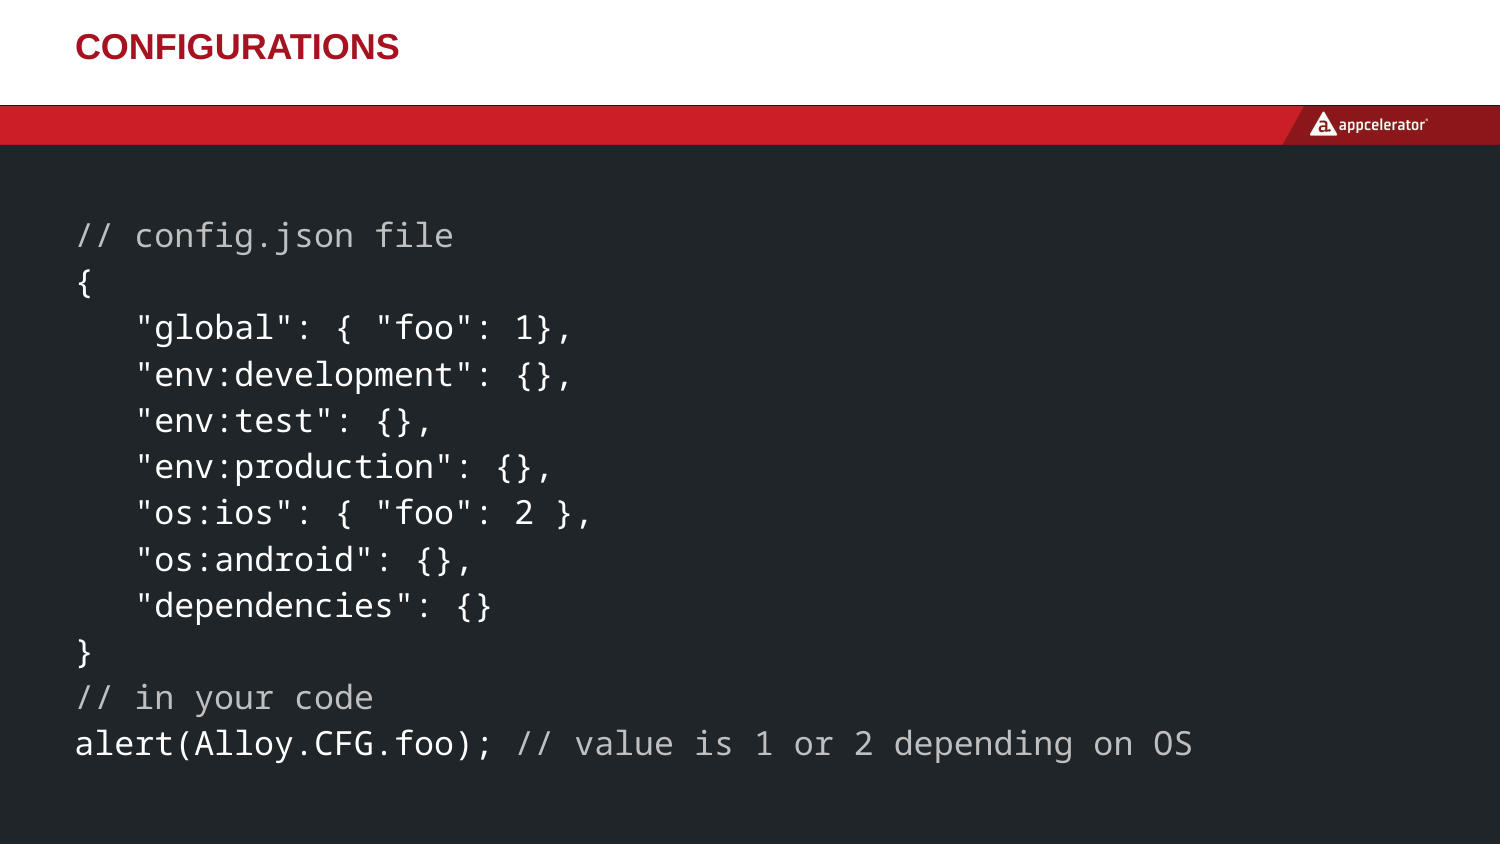

# Configurations

// config.json file
{
   "global": { "foo": 1},
   "env:development": {},
   "env:test": {},
   "env:production": {},
   "os:ios": { "foo": 2 },
   "os:android": {},
   "dependencies": {}
}
// in your code
alert(Alloy.CFG.foo); // value is 1 or 2 depending on OS